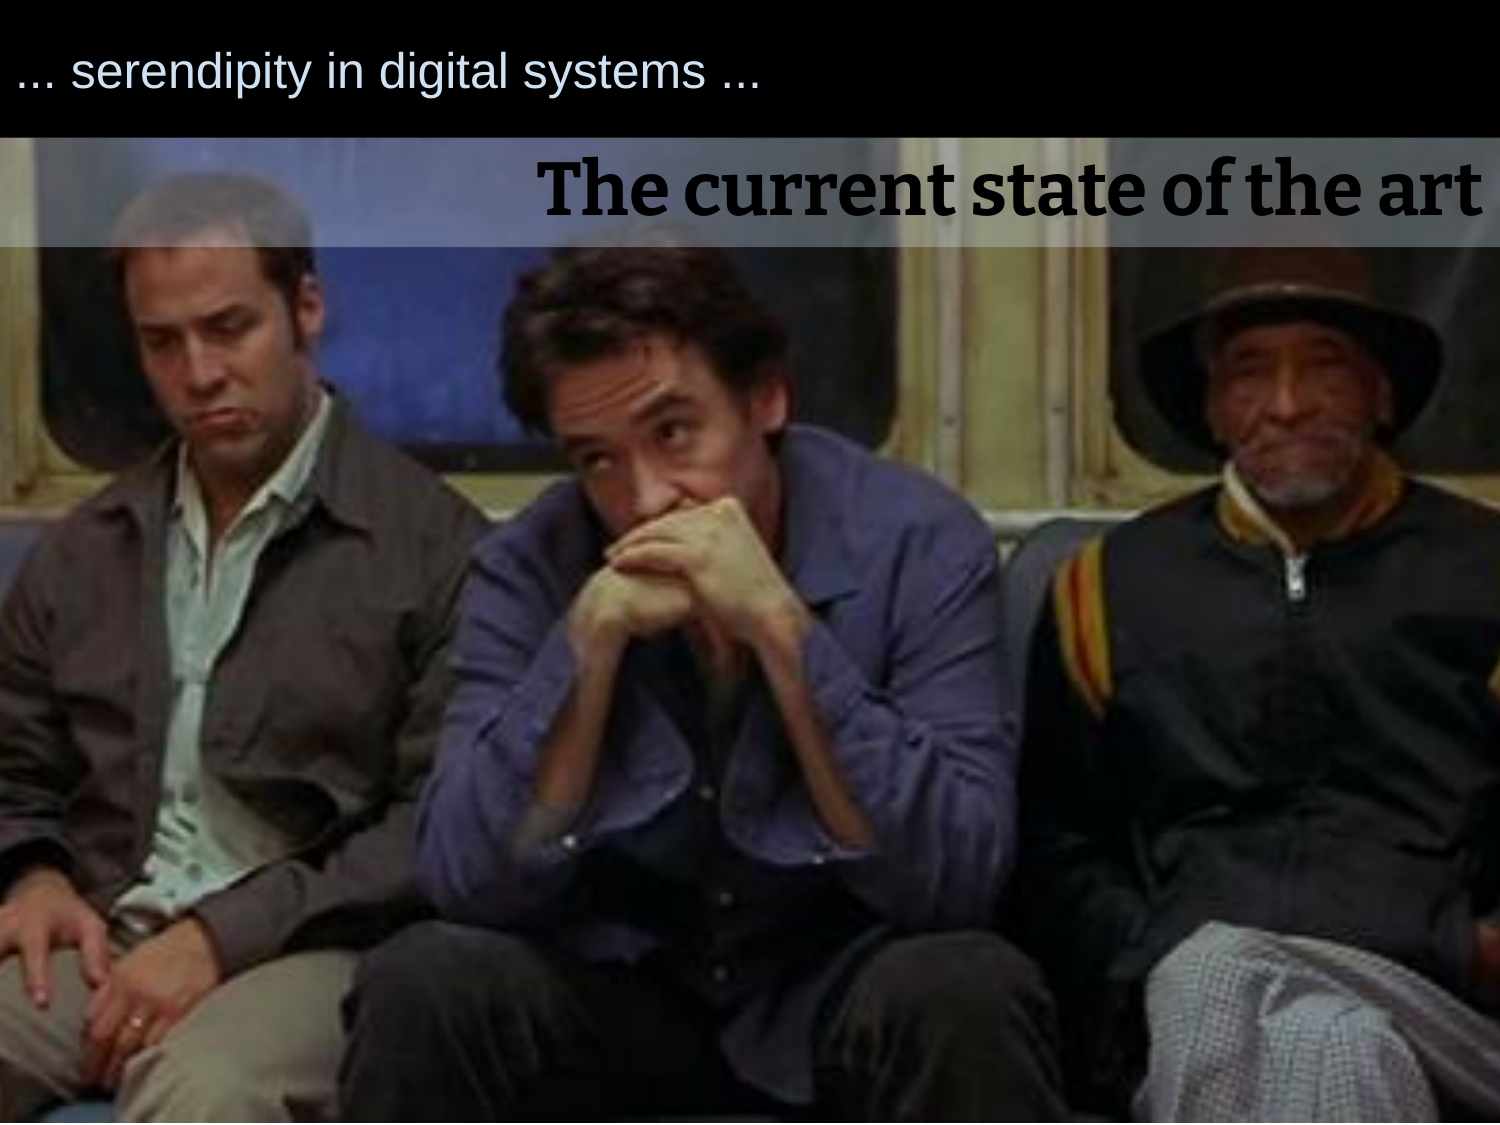

... serendipity in digital systems ...
# The current state of the art